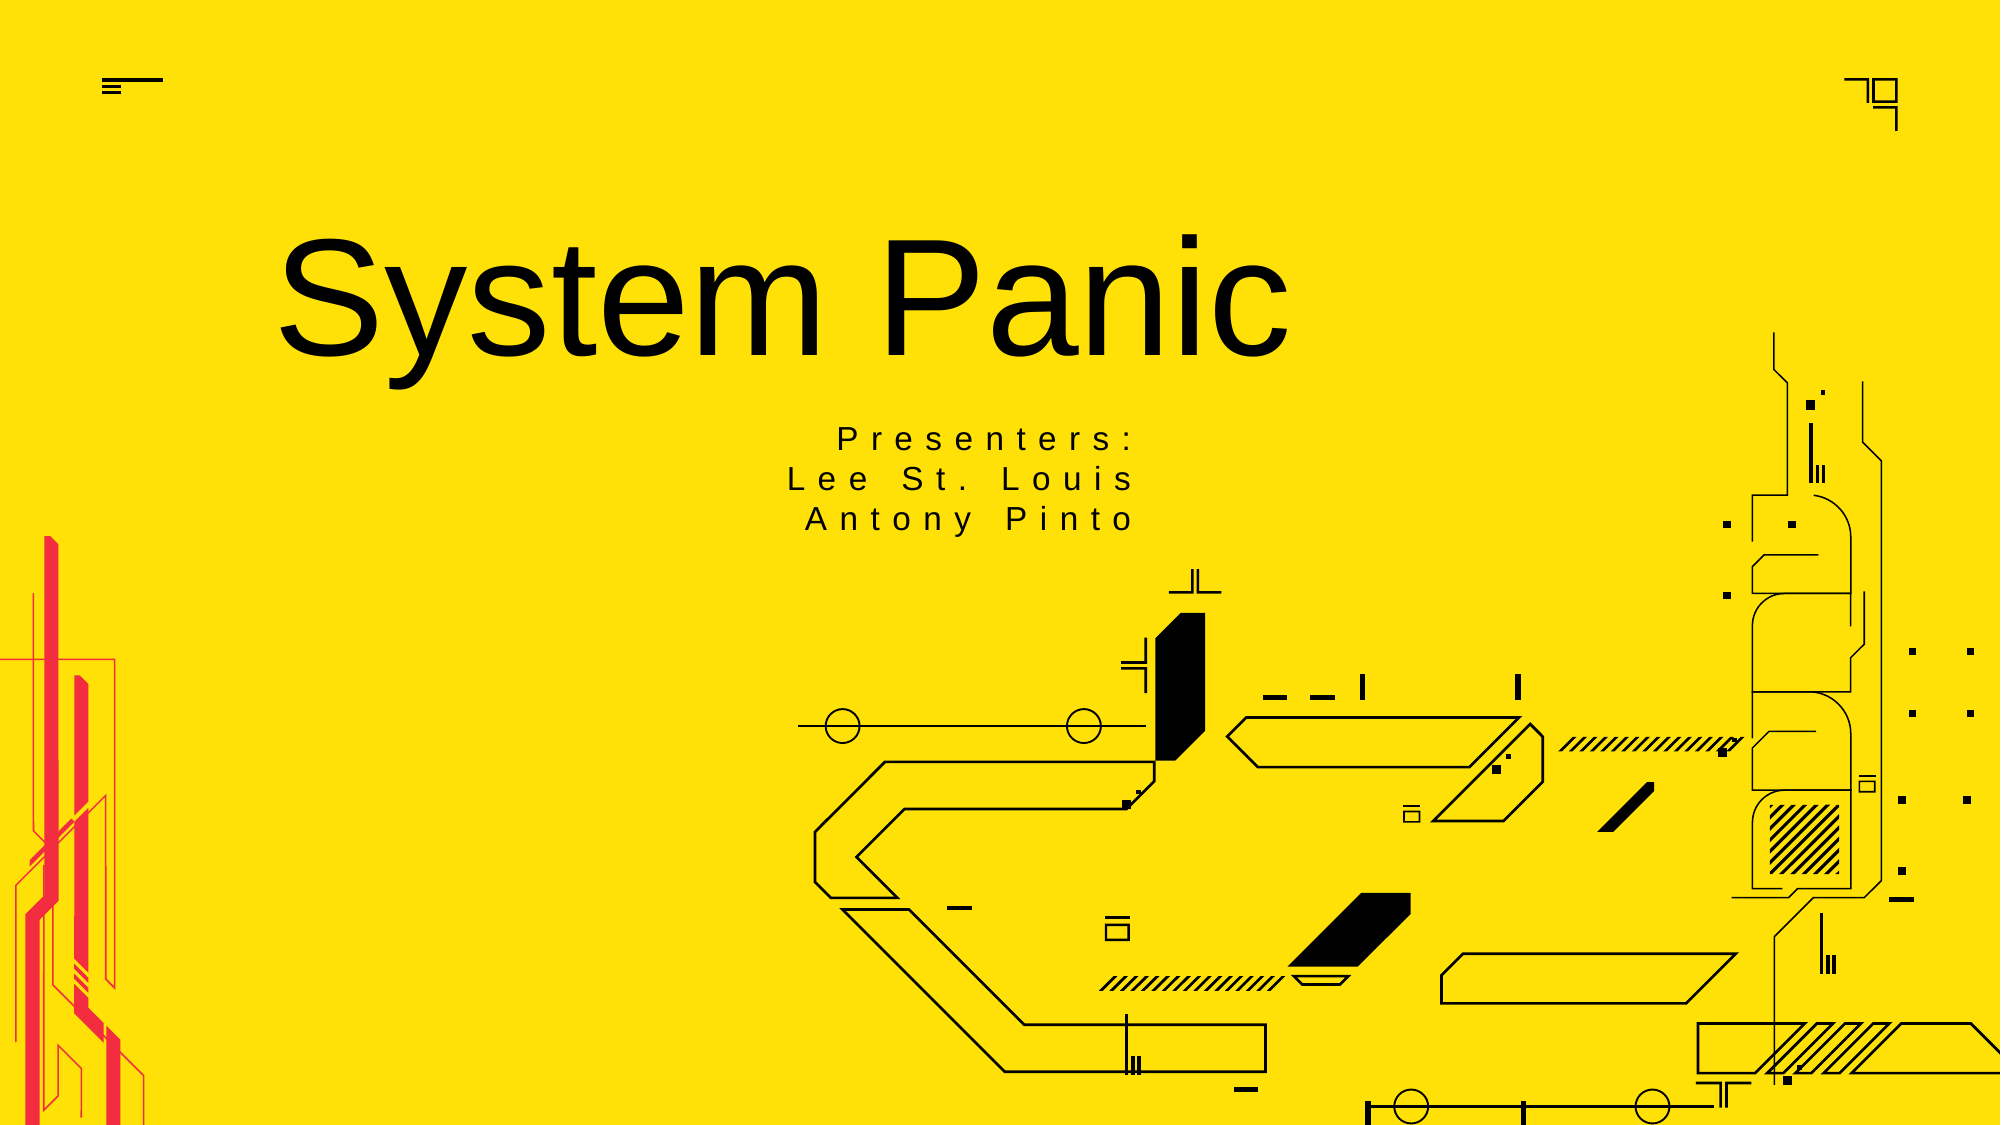

System Panic

Presenters:
Lee St. Louis
Antony Pinto